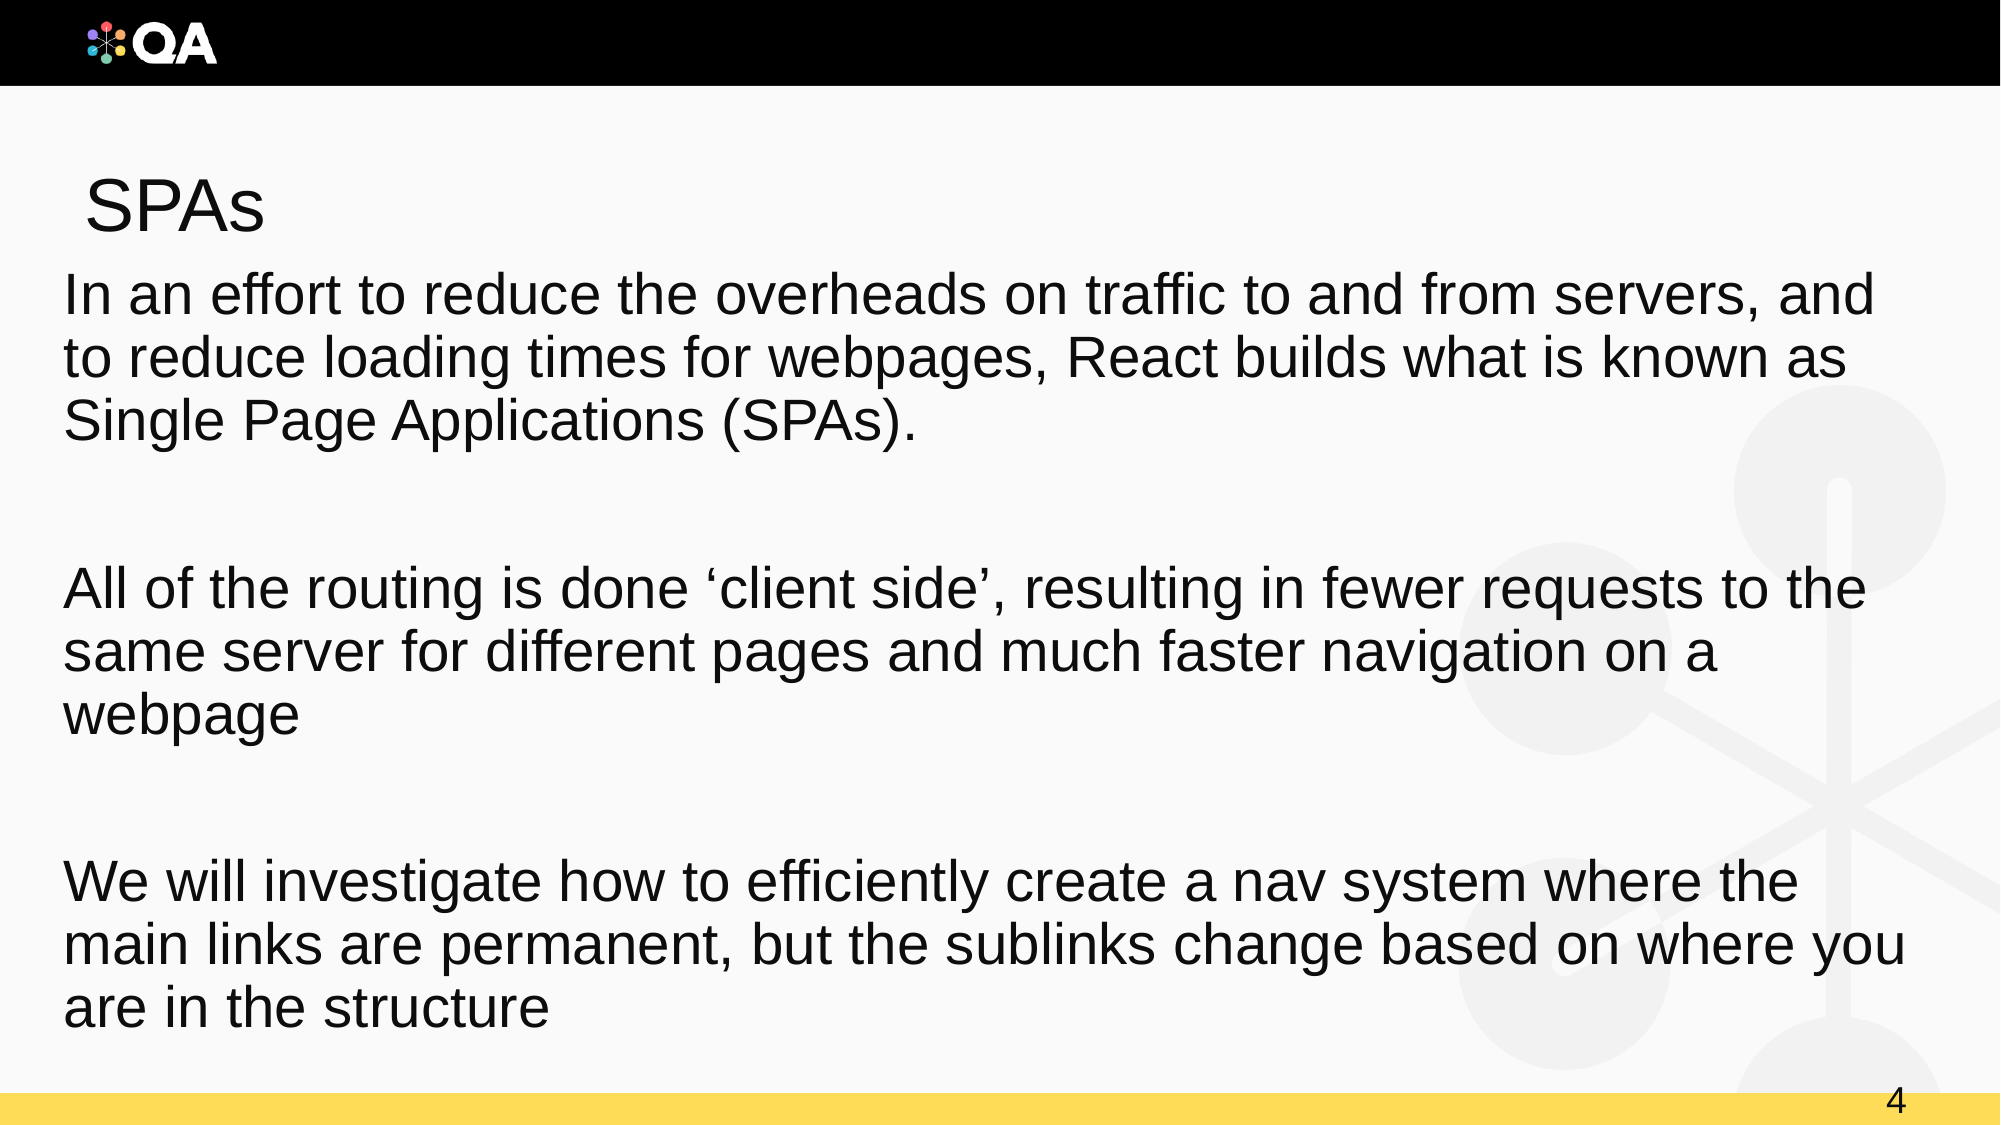

# SPAs
In an effort to reduce the overheads on traffic to and from servers, and to reduce loading times for webpages, React builds what is known as Single Page Applications (SPAs).

All of the routing is done ‘client side’, resulting in fewer requests to the same server for different pages and much faster navigation on a webpage

We will investigate how to efficiently create a nav system where the main links are permanent, but the sublinks change based on where you are in the structure

4